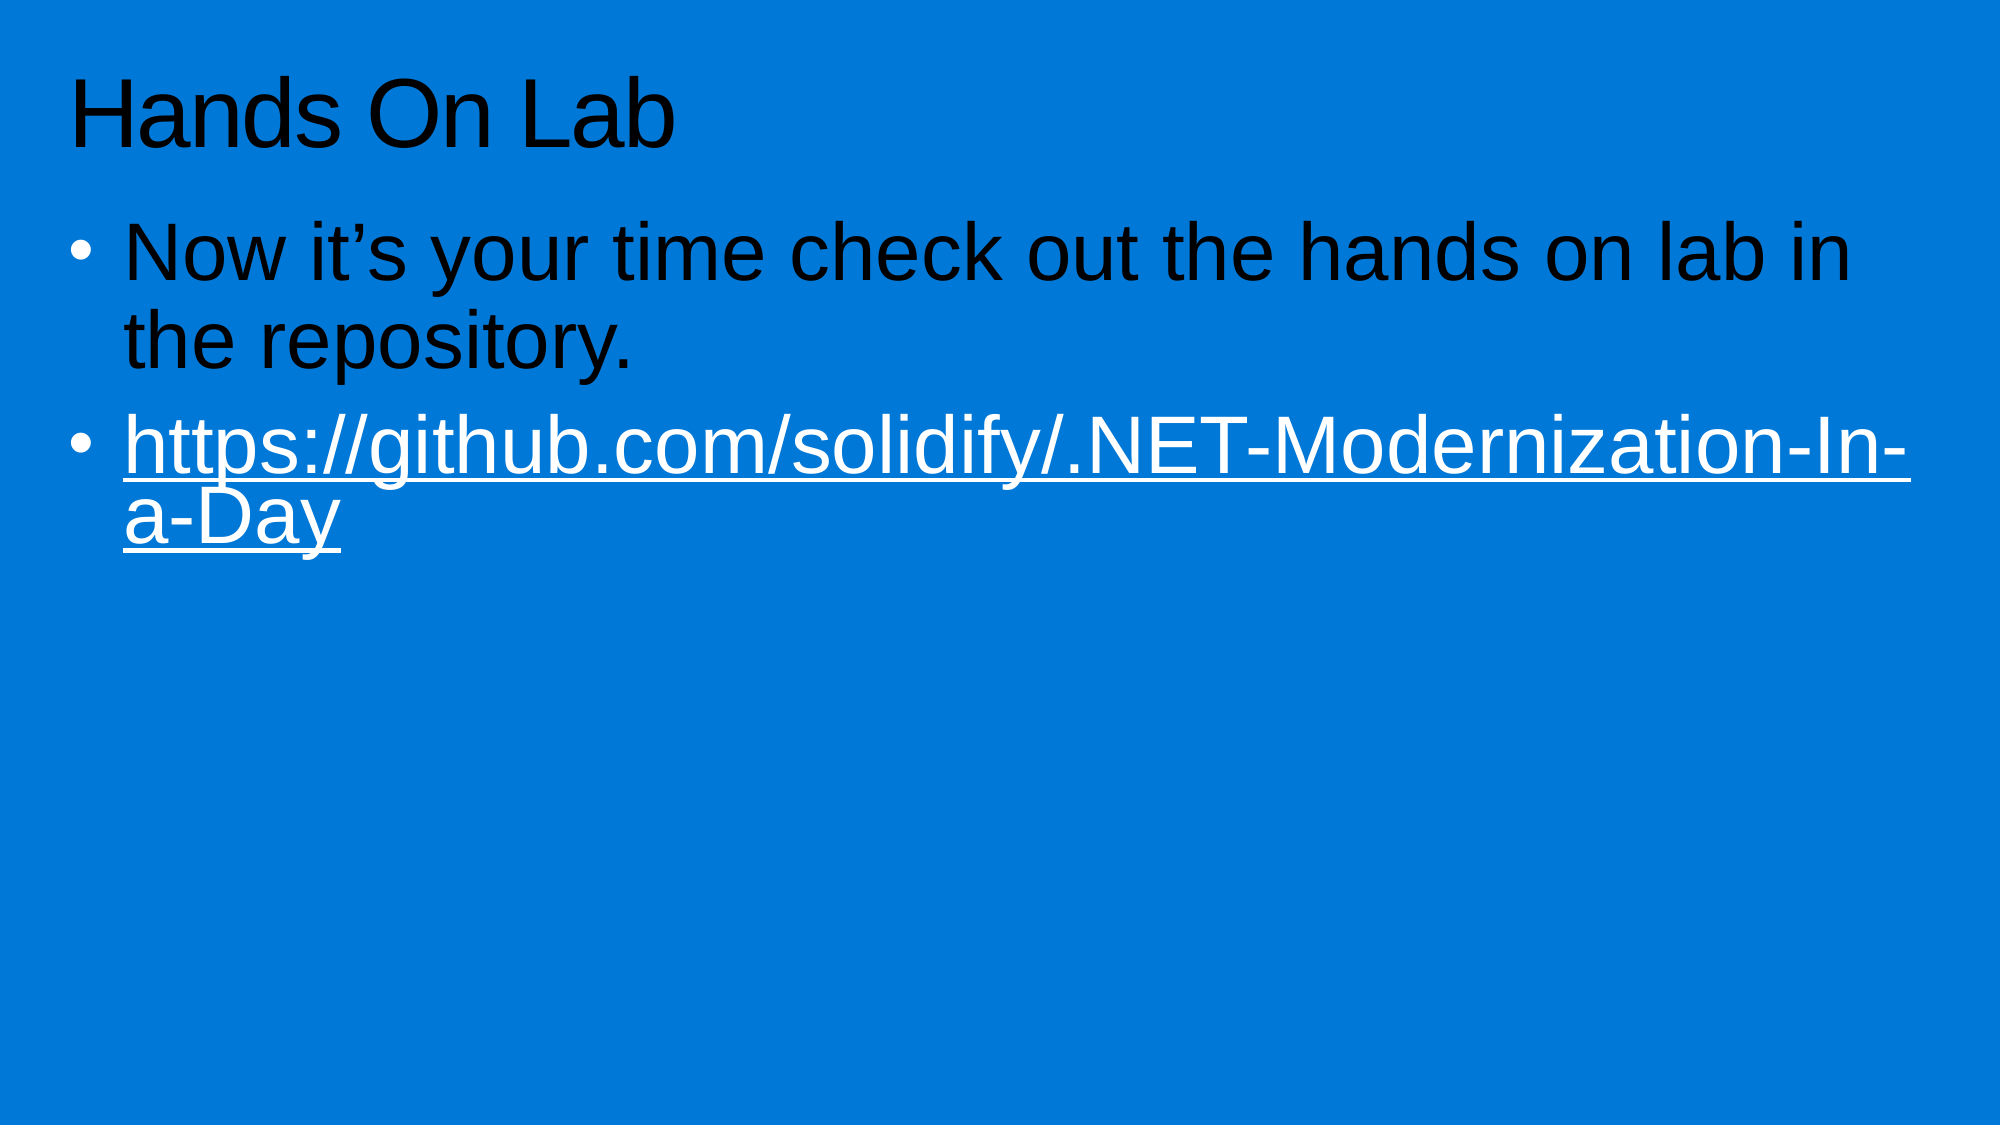

# Hands On Lab
Now it’s your time check out the hands on lab in the repository.
https://github.com/solidify/.NET-Modernization-In-a-Day